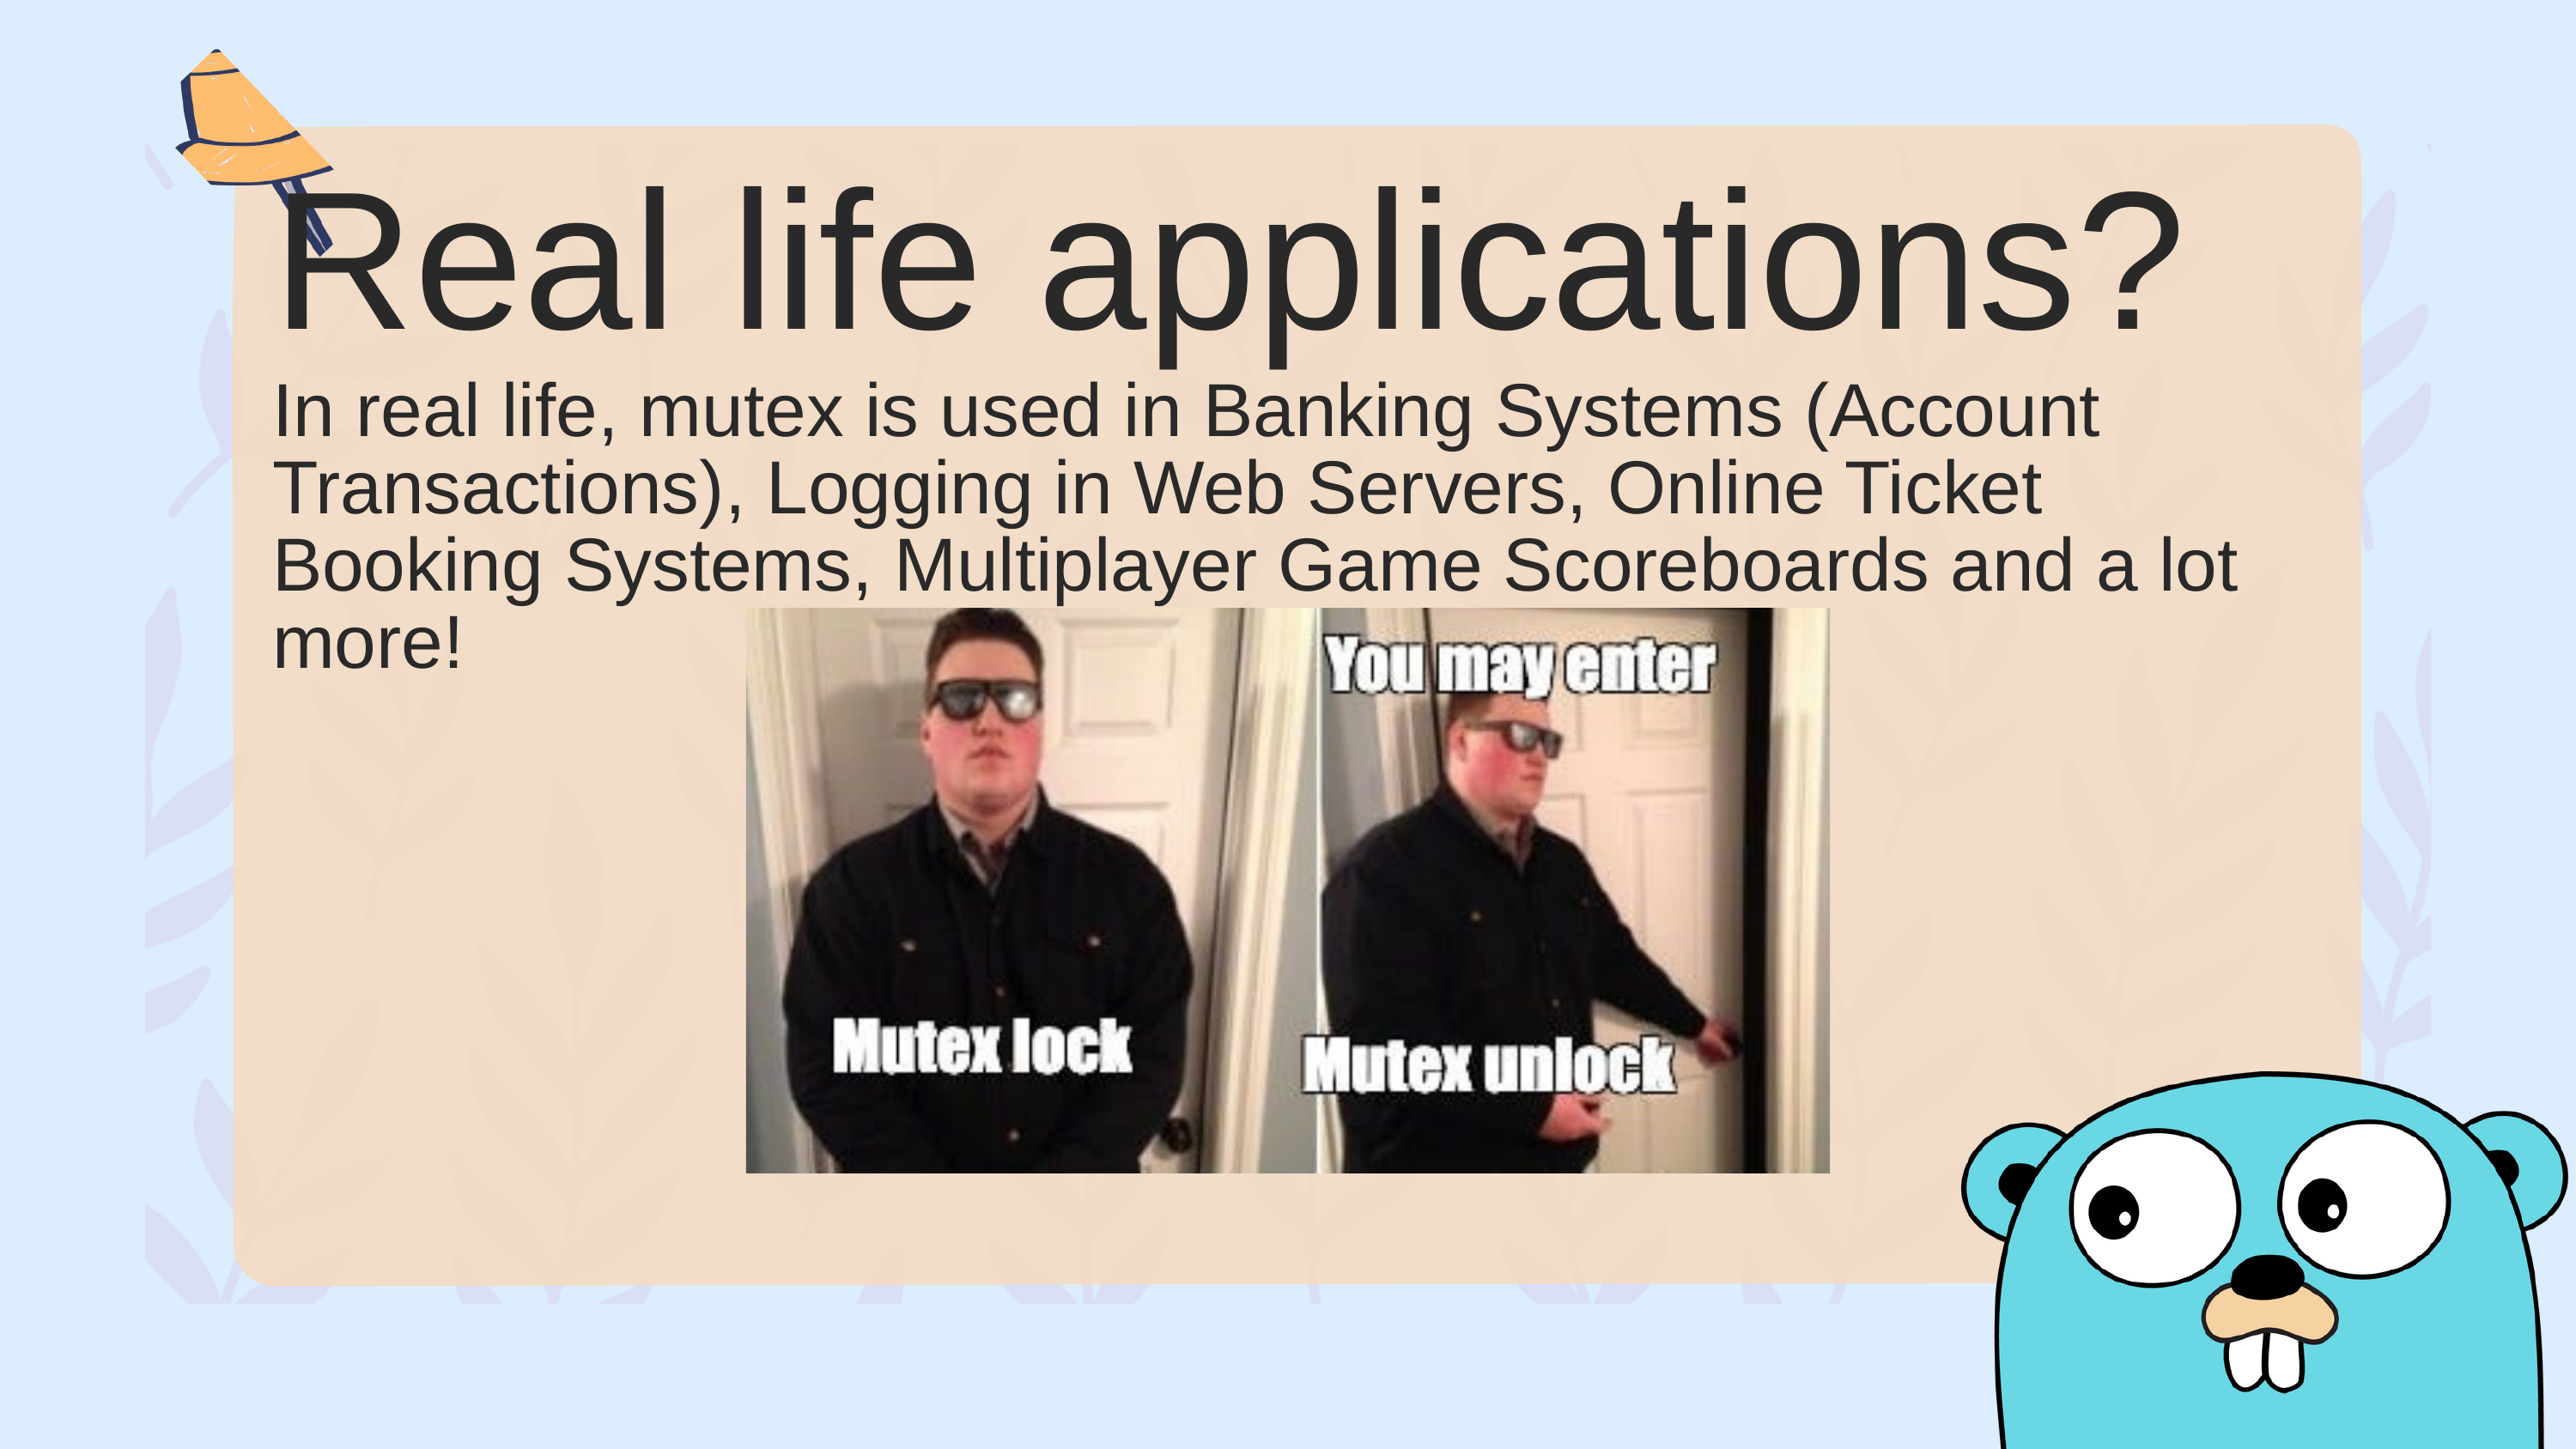

Real life applications?
In real life, mutex is used in Banking Systems (Account Transactions), Logging in Web Servers, Online Ticket Booking Systems, Multiplayer Game Scoreboards and a lot more!